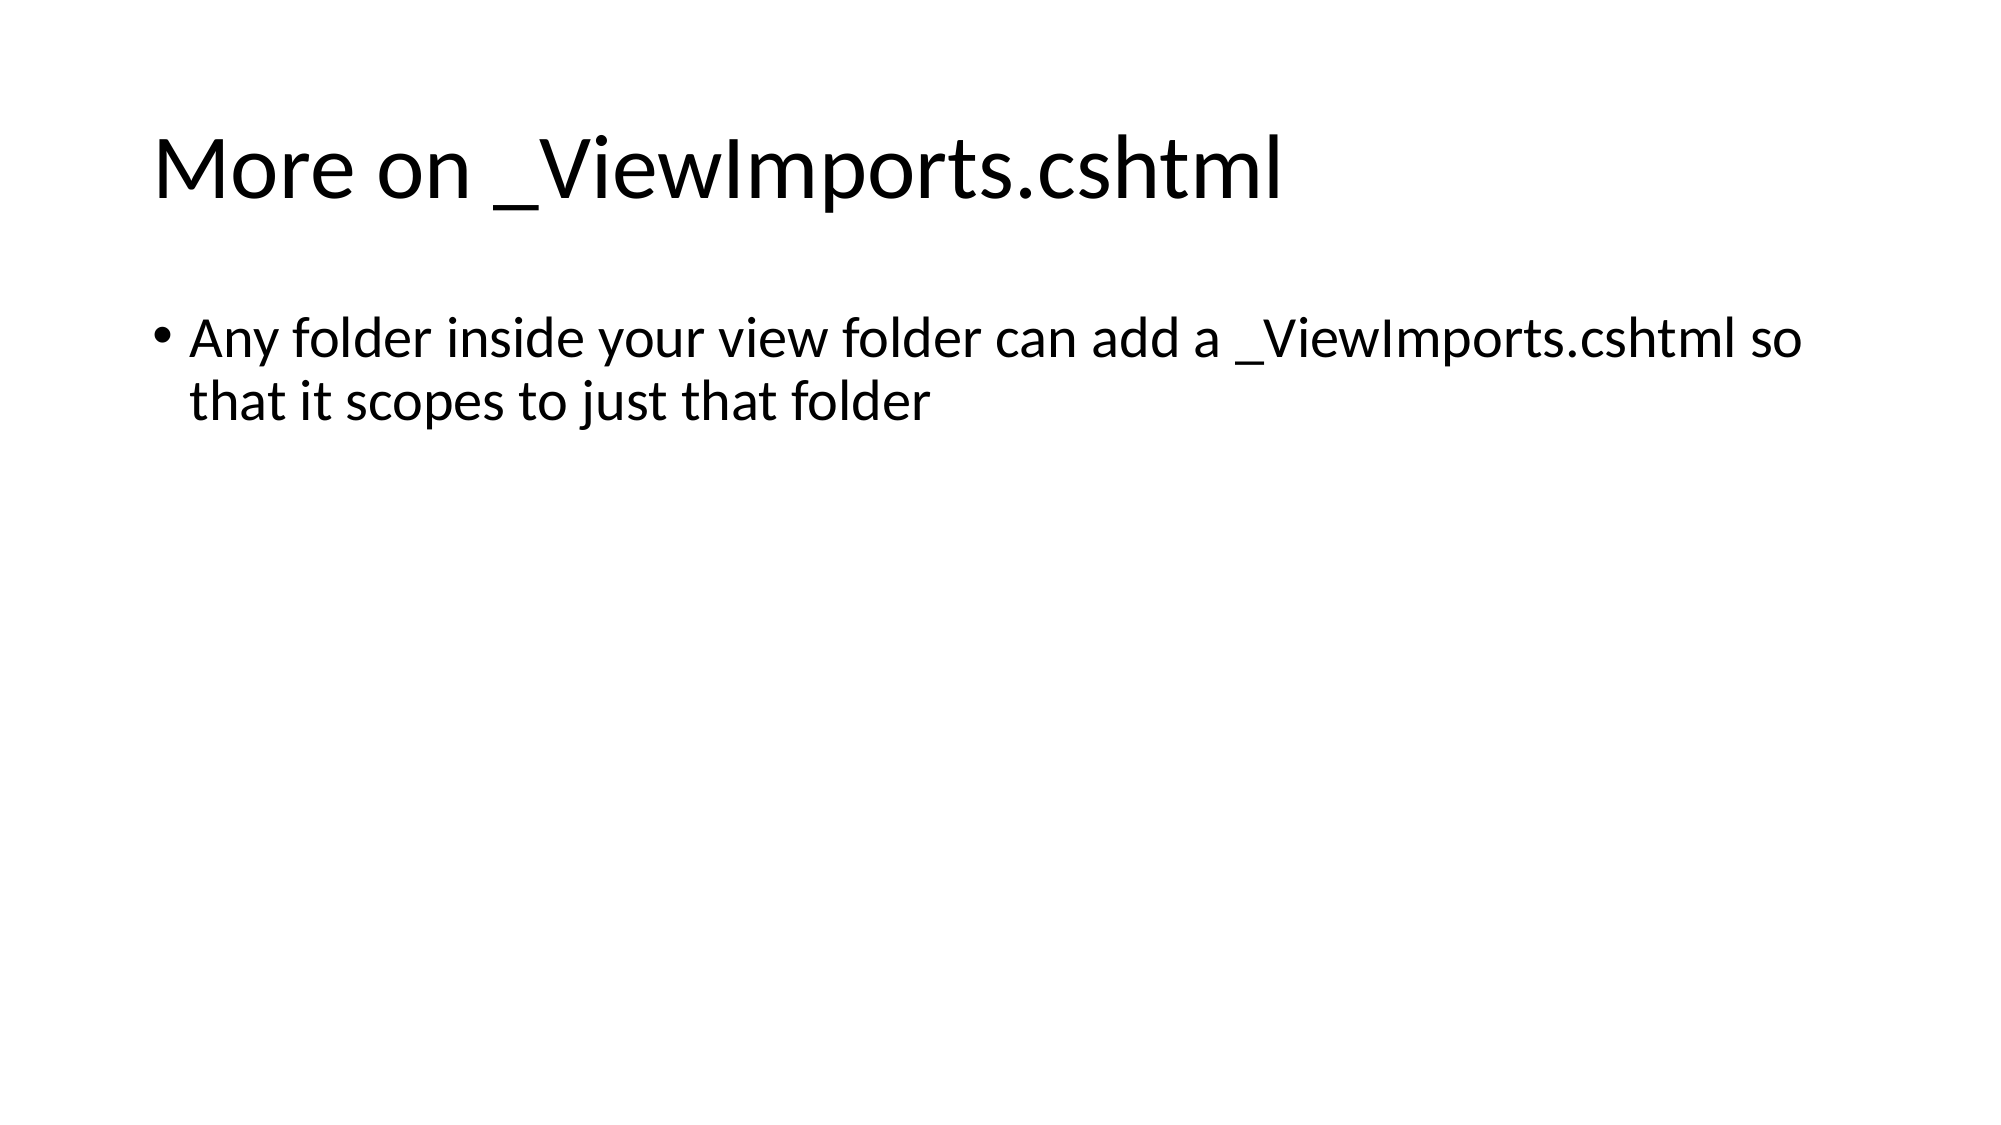

# More on _ViewImports.cshtml
Any folder inside your view folder can add a _ViewImports.cshtml so that it scopes to just that folder